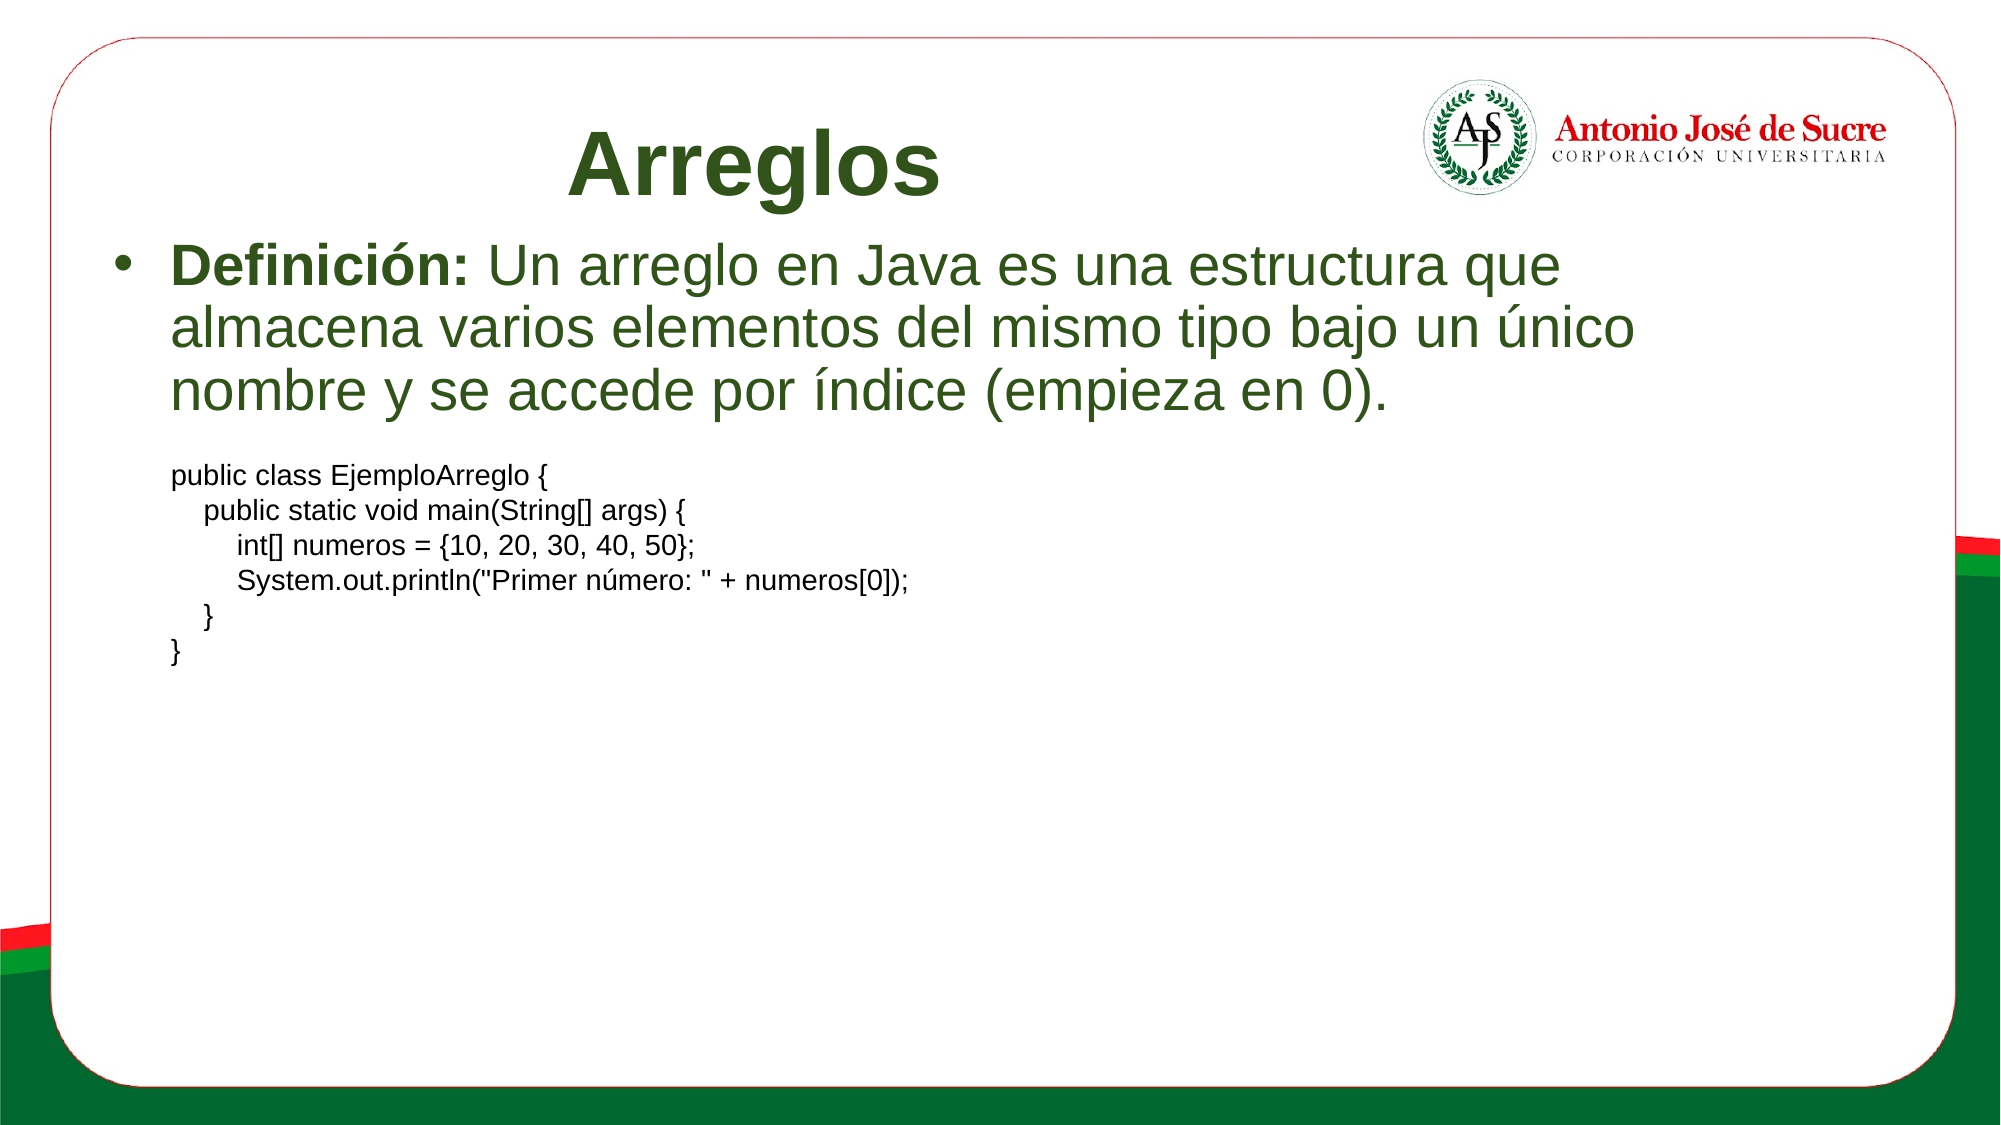

# Arreglos
Definición: Un arreglo en Java es una estructura que almacena varios elementos del mismo tipo bajo un único nombre y se accede por índice (empieza en 0).
public class EjemploArreglo {
    public static void main(String[] args) {
        int[] numeros = {10, 20, 30, 40, 50};
        System.out.println("Primer número: " + numeros[0]);
    }
}